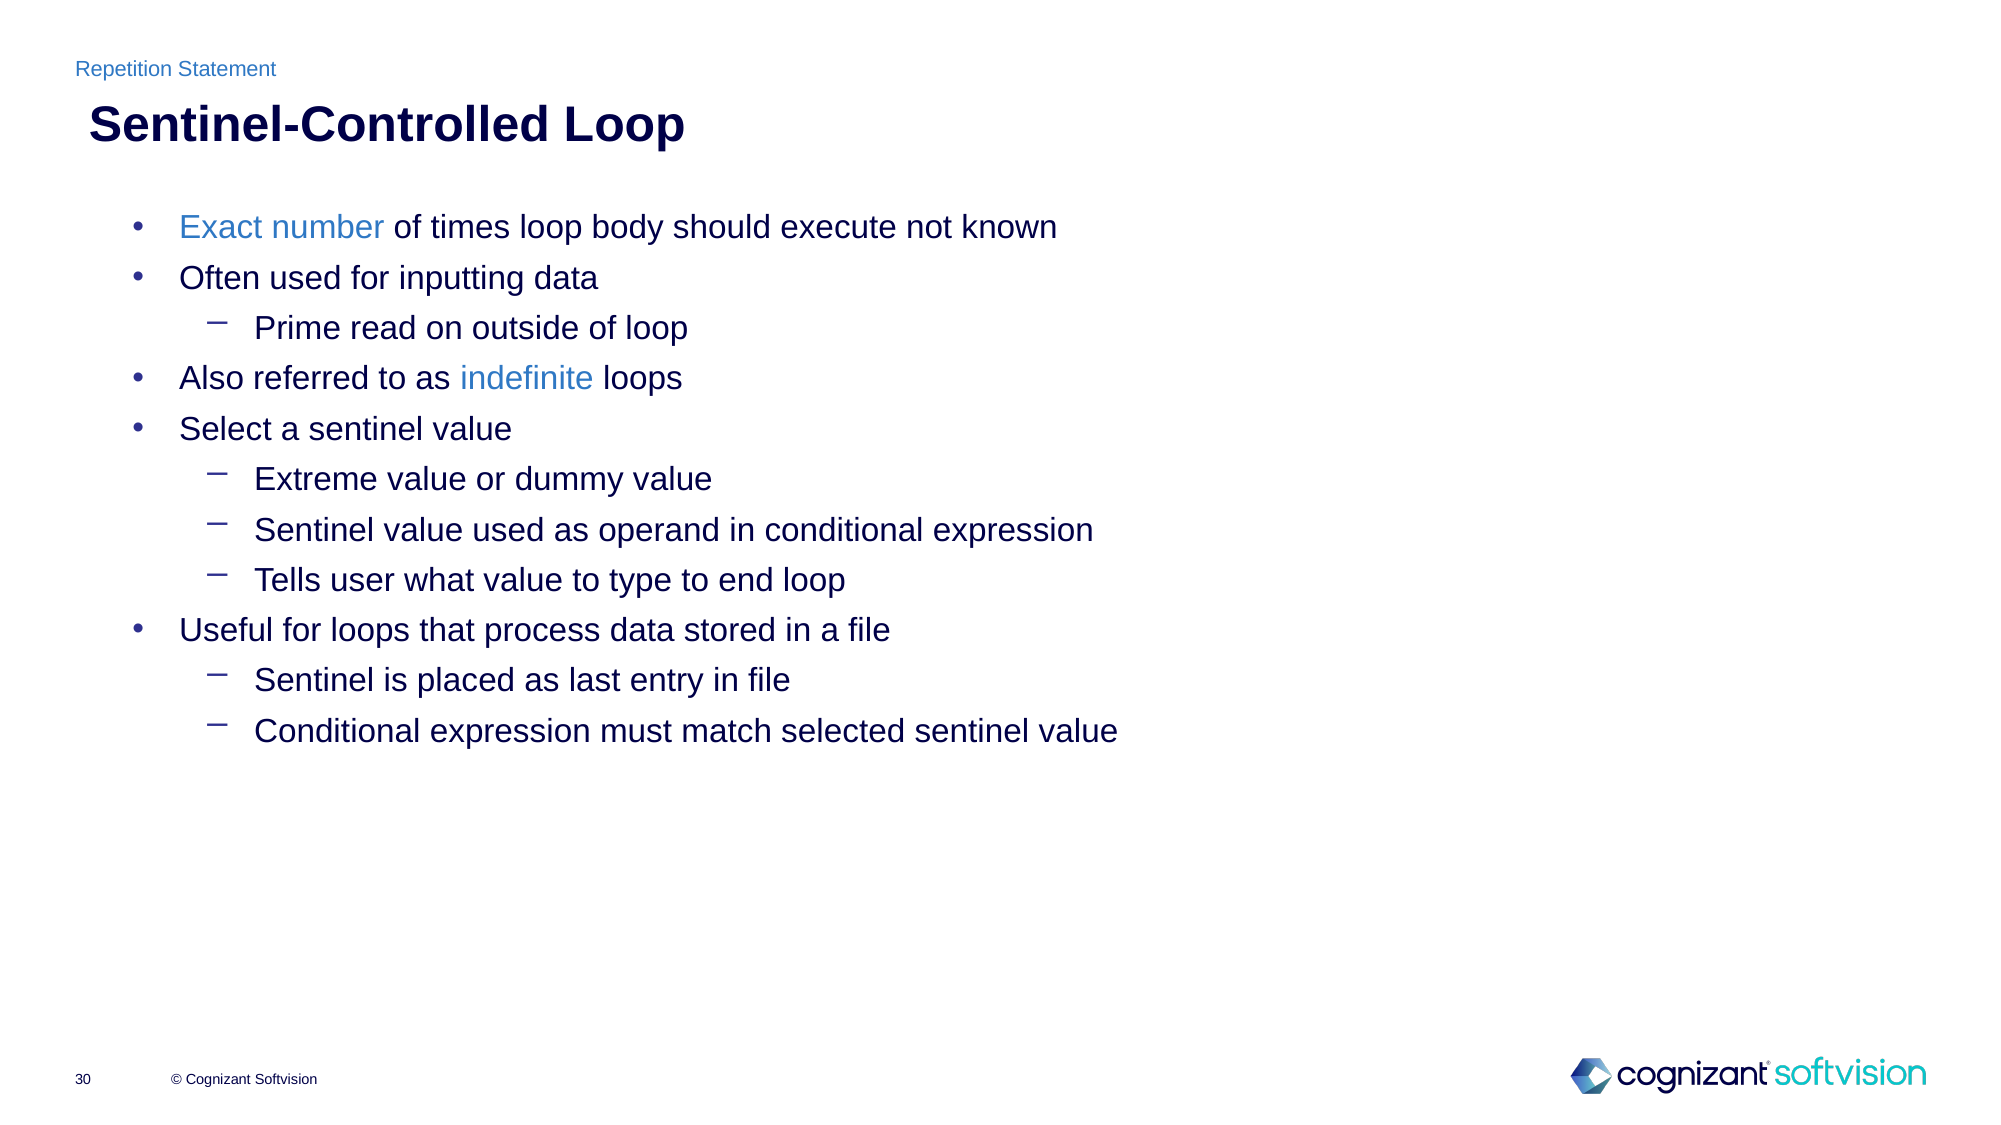

Repetition Statement
# Sentinel-Controlled Loop
Exact number of times loop body should execute not known
Often used for inputting data
Prime read on outside of loop
Also referred to as indefinite loops
Select a sentinel value
Extreme value or dummy value
Sentinel value used as operand in conditional expression
Tells user what value to type to end loop
Useful for loops that process data stored in a file
Sentinel is placed as last entry in file
Conditional expression must match selected sentinel value

© Cognizant Softvision
30